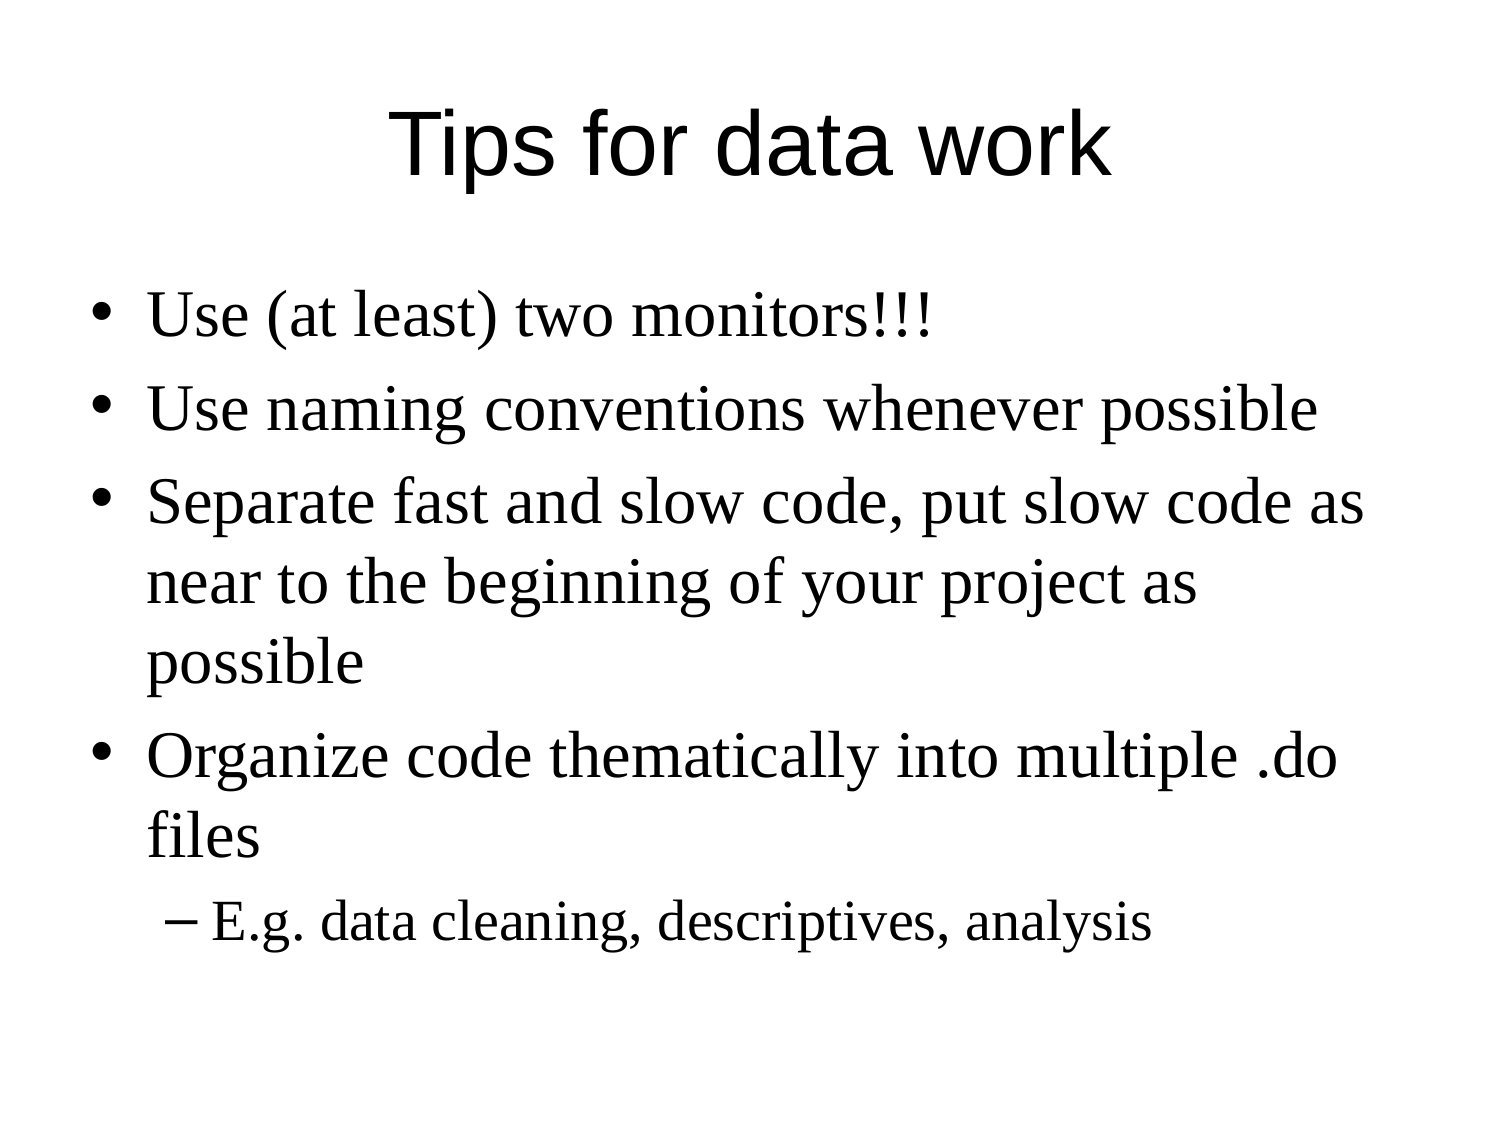

# Tips for data work
Use (at least) two monitors!!!
Use naming conventions whenever possible
Separate fast and slow code, put slow code as near to the beginning of your project as possible
Organize code thematically into multiple .do files
E.g. data cleaning, descriptives, analysis